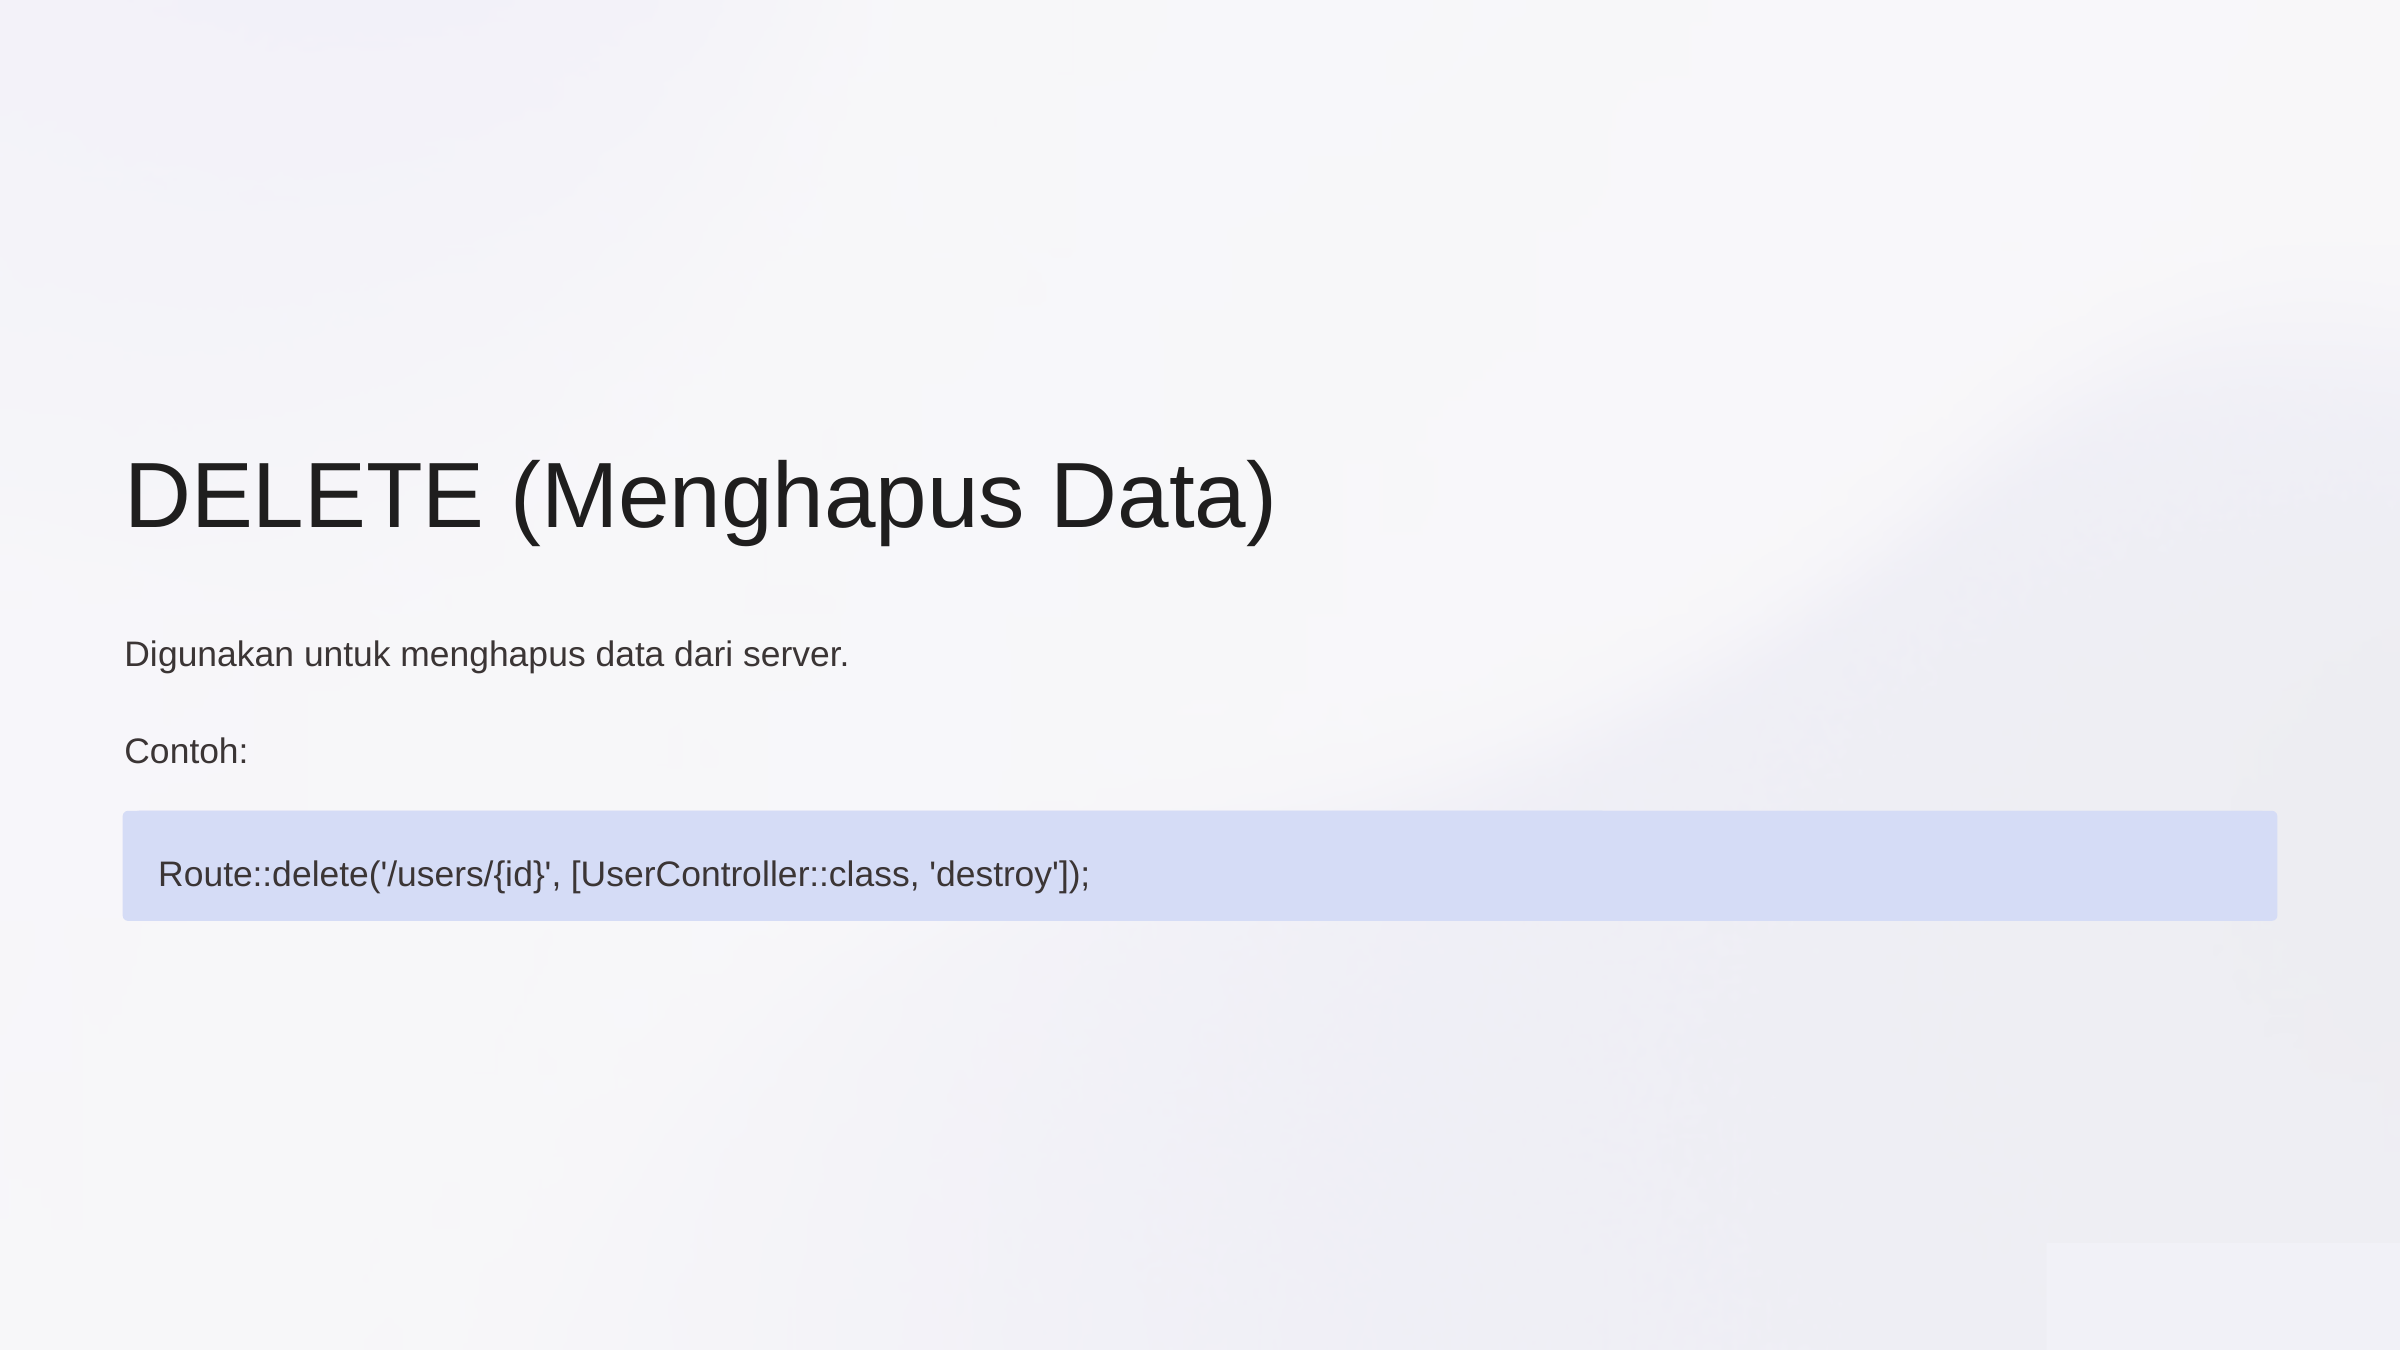

DELETE (Menghapus Data)
Digunakan untuk menghapus data dari server.
Contoh:

Route::delete('/users/{id}', [UserController::class, 'destroy']);